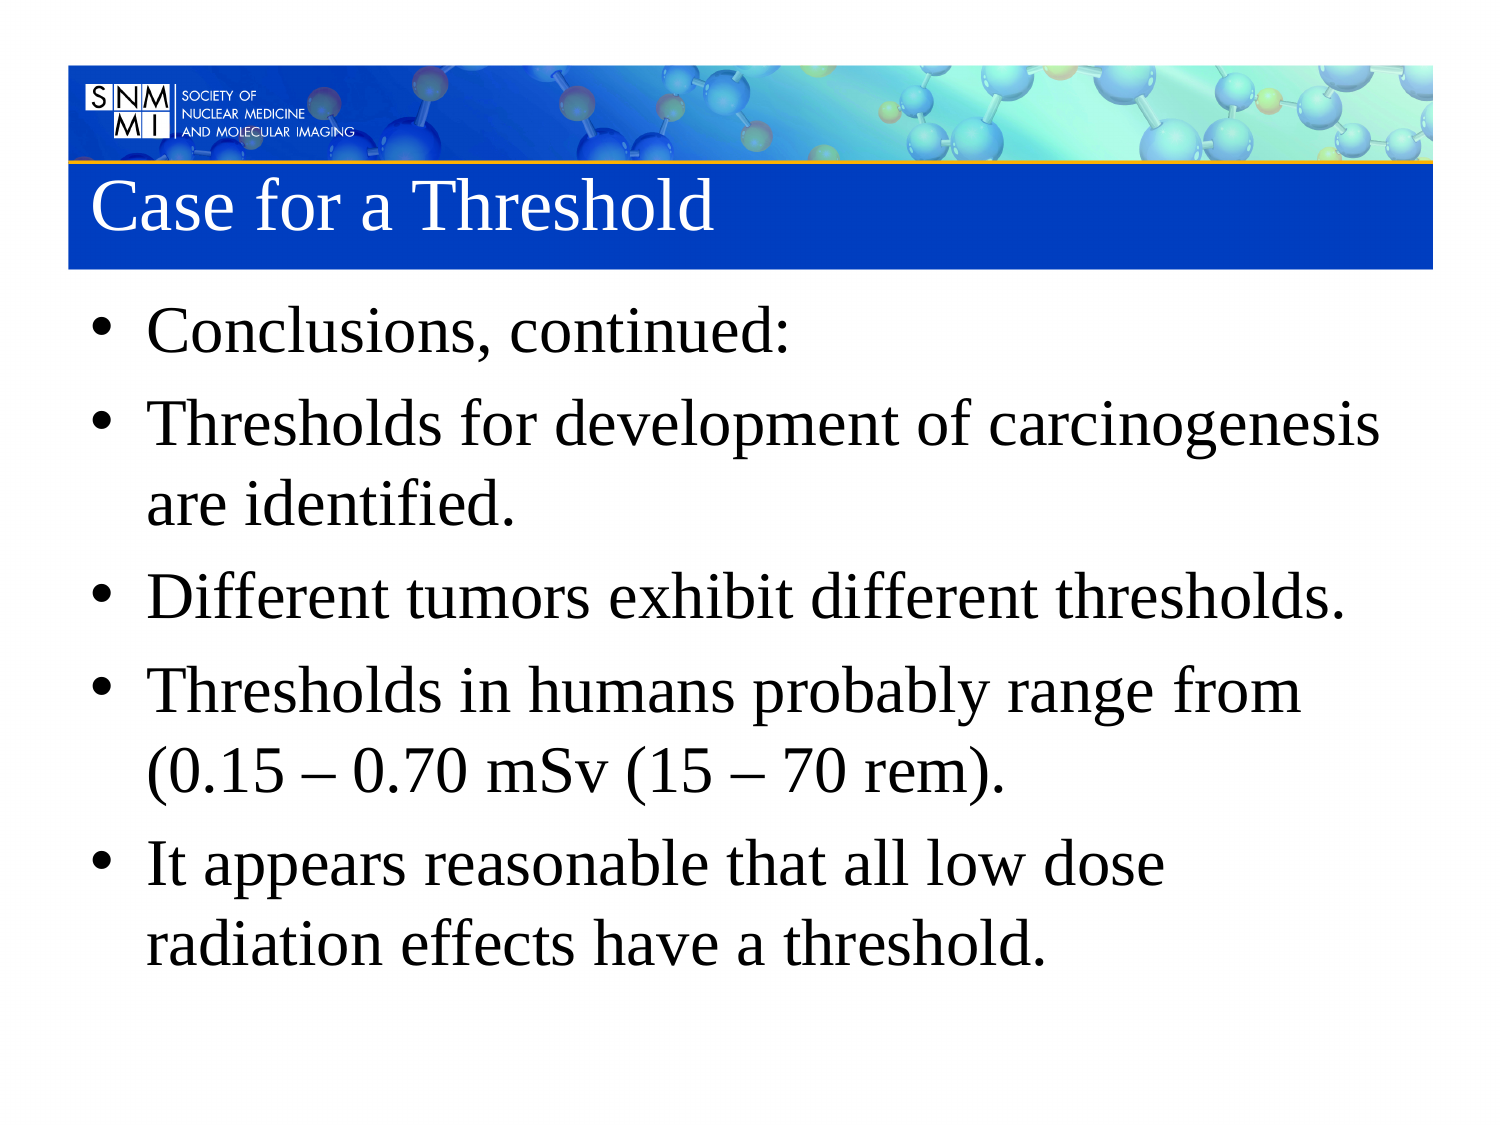

# Case for a Threshold
Conclusions, continued:
Thresholds for development of carcinogenesis are identified.
Different tumors exhibit different thresholds.
Thresholds in humans probably range from (0.15 – 0.70 mSv (15 – 70 rem).
It appears reasonable that all low dose radiation effects have a threshold.